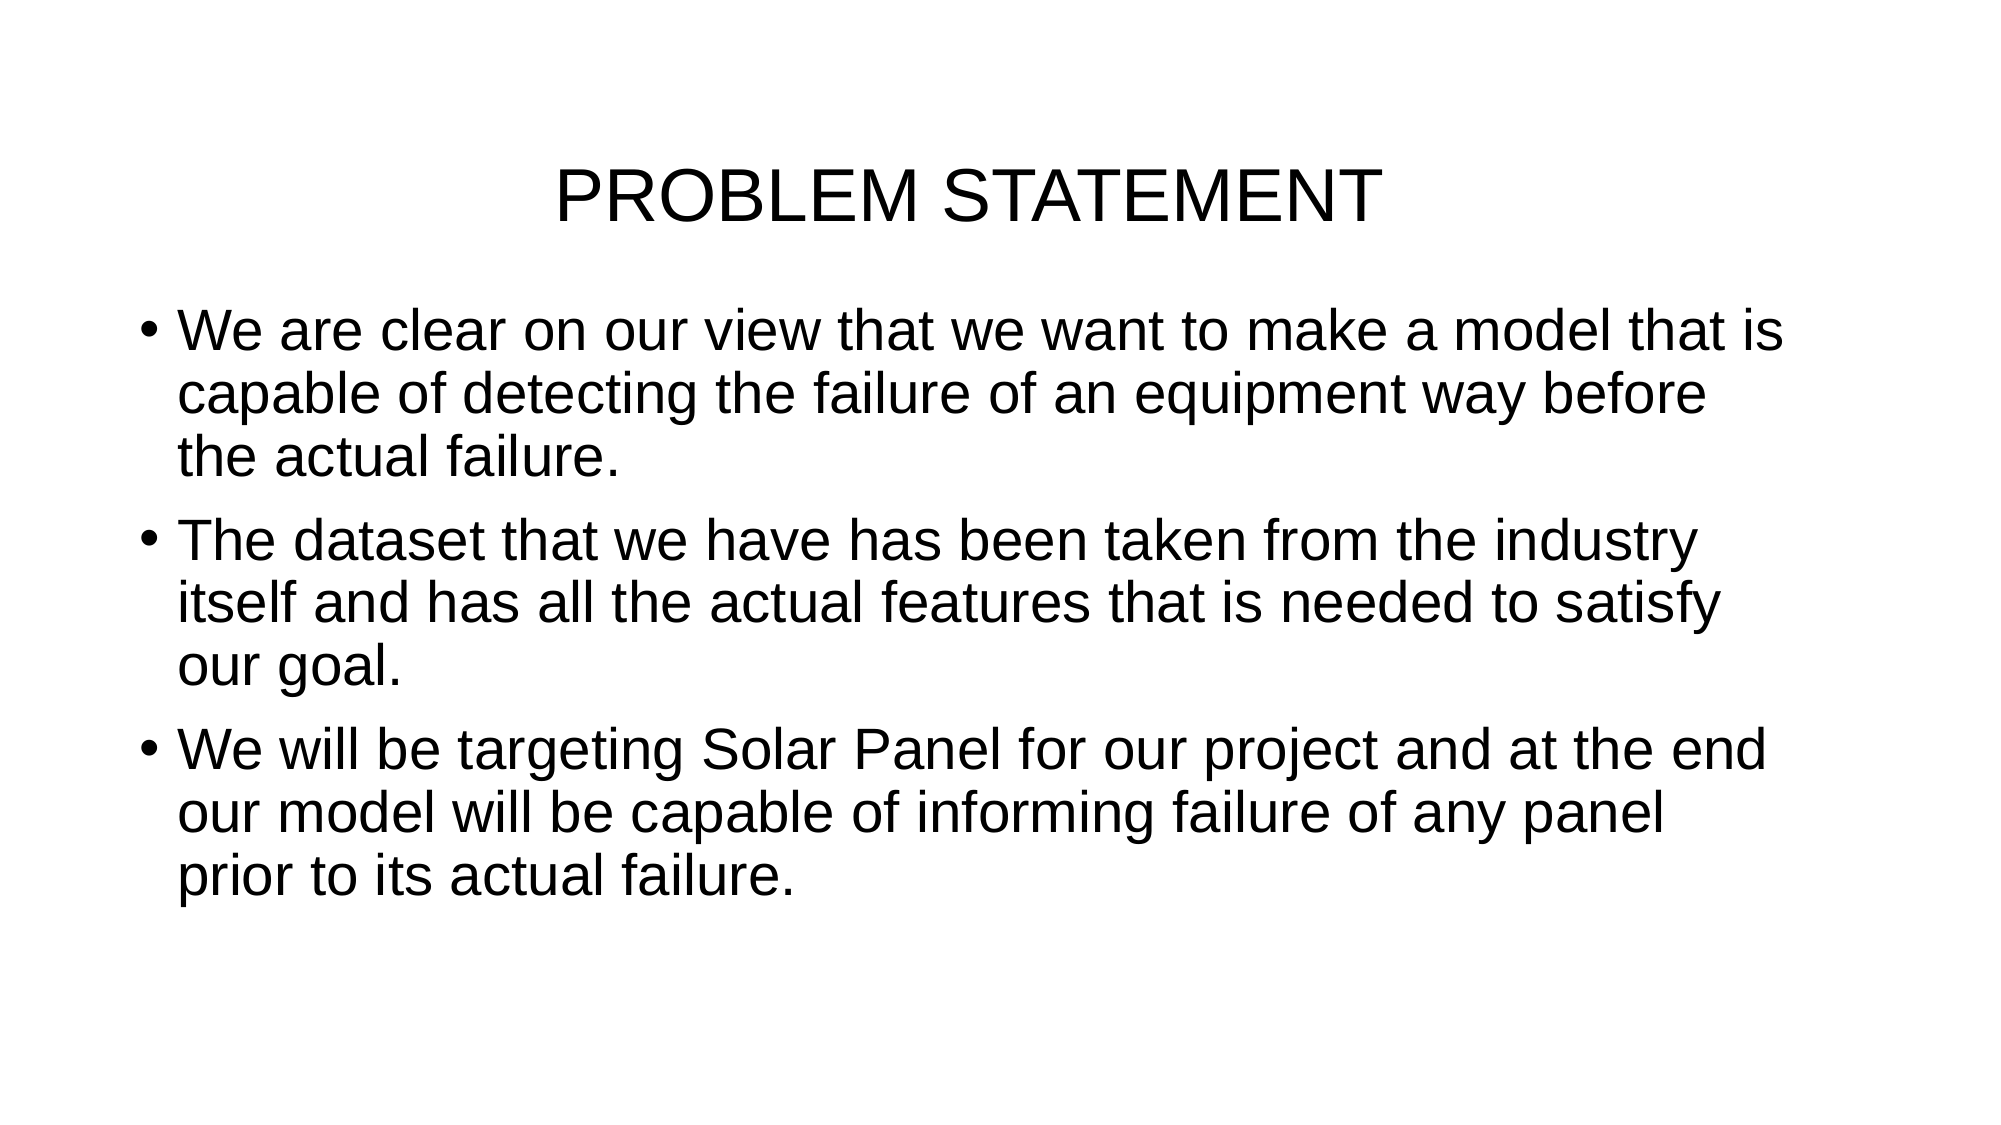

# Problem Statement
We are clear on our view that we want to make a model that is capable of detecting the failure of an equipment way before the actual failure.
The dataset that we have has been taken from the industry itself and has all the actual features that is needed to satisfy our goal.
We will be targeting Solar Panel for our project and at the end our model will be capable of informing failure of any panel prior to its actual failure.